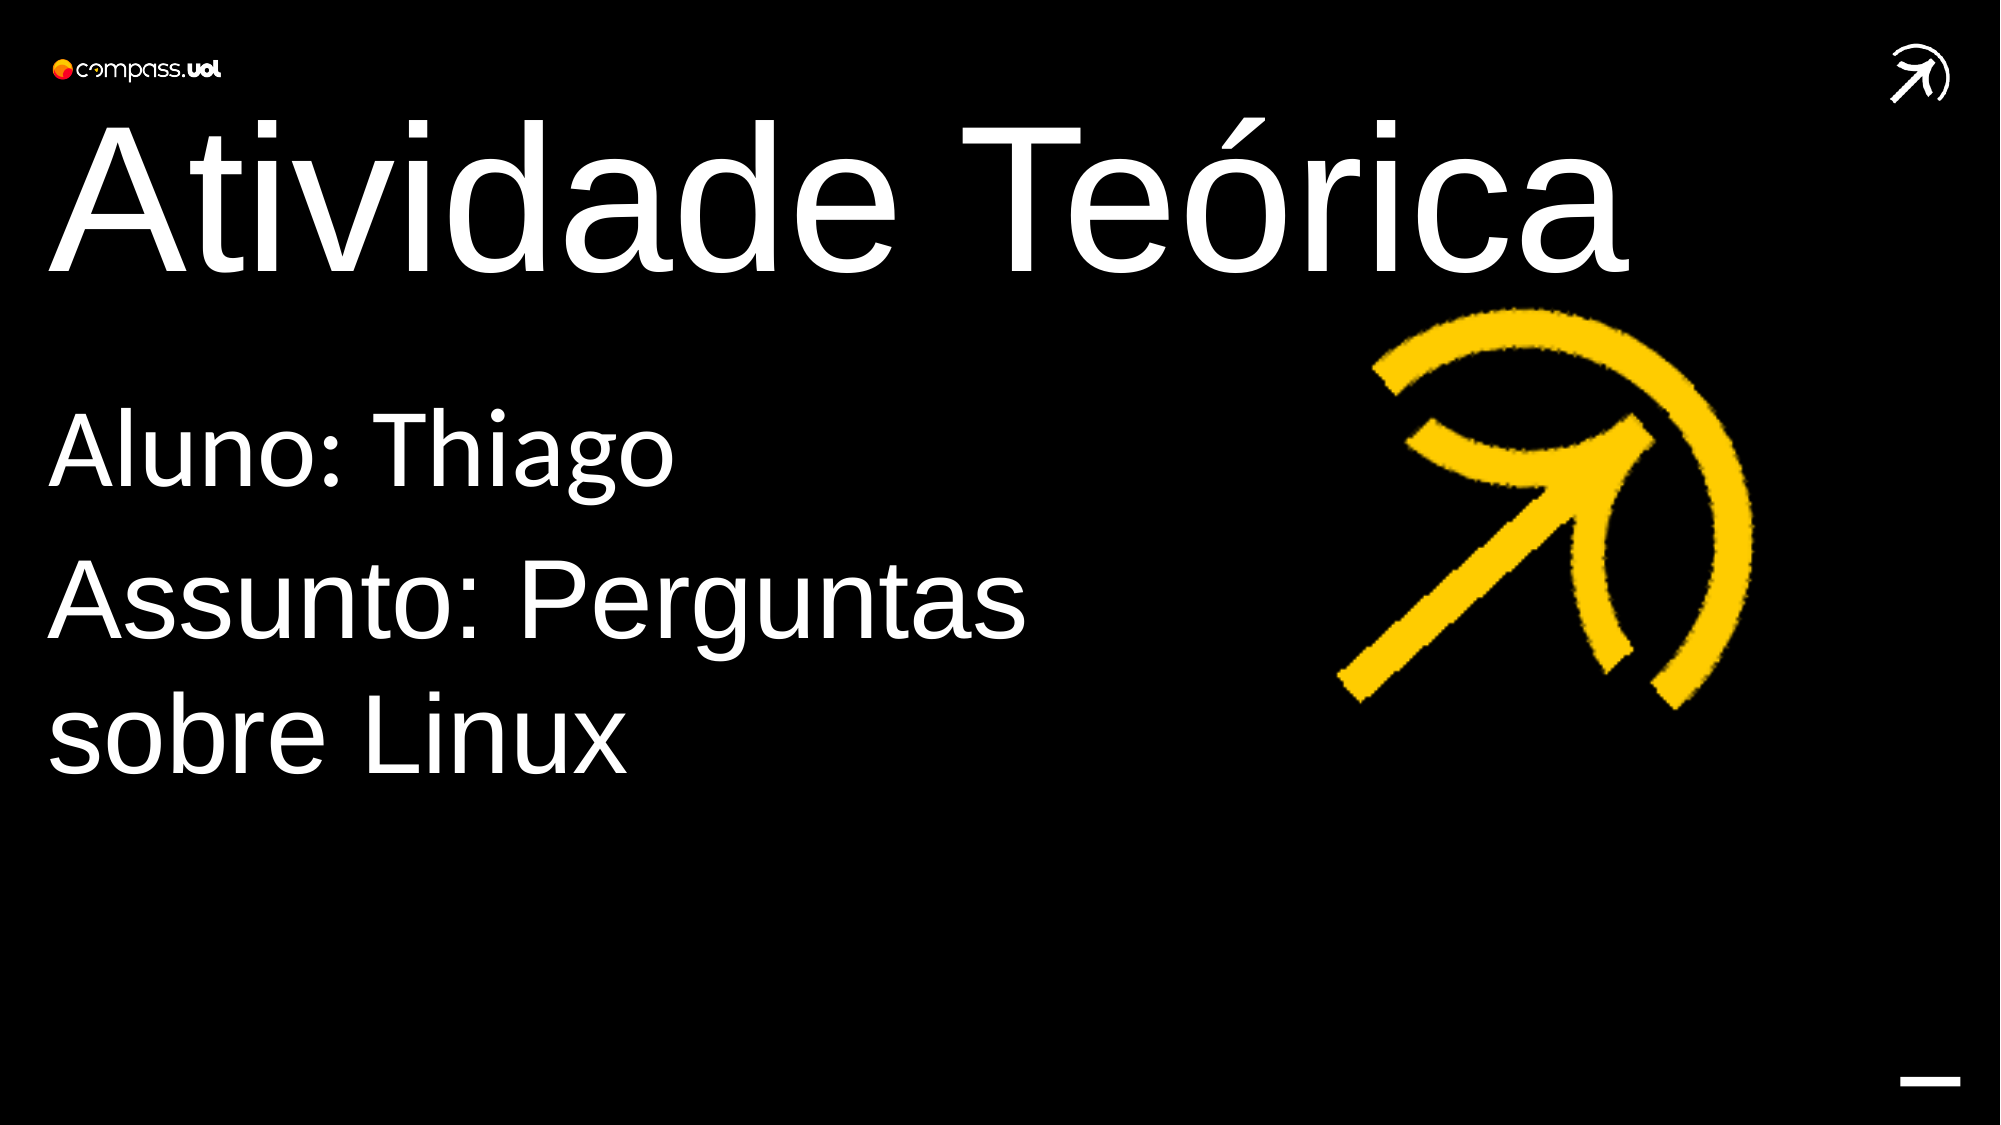

Atividade Teórica

Aluno: Thiago
Assunto: Perguntas sobre Linux